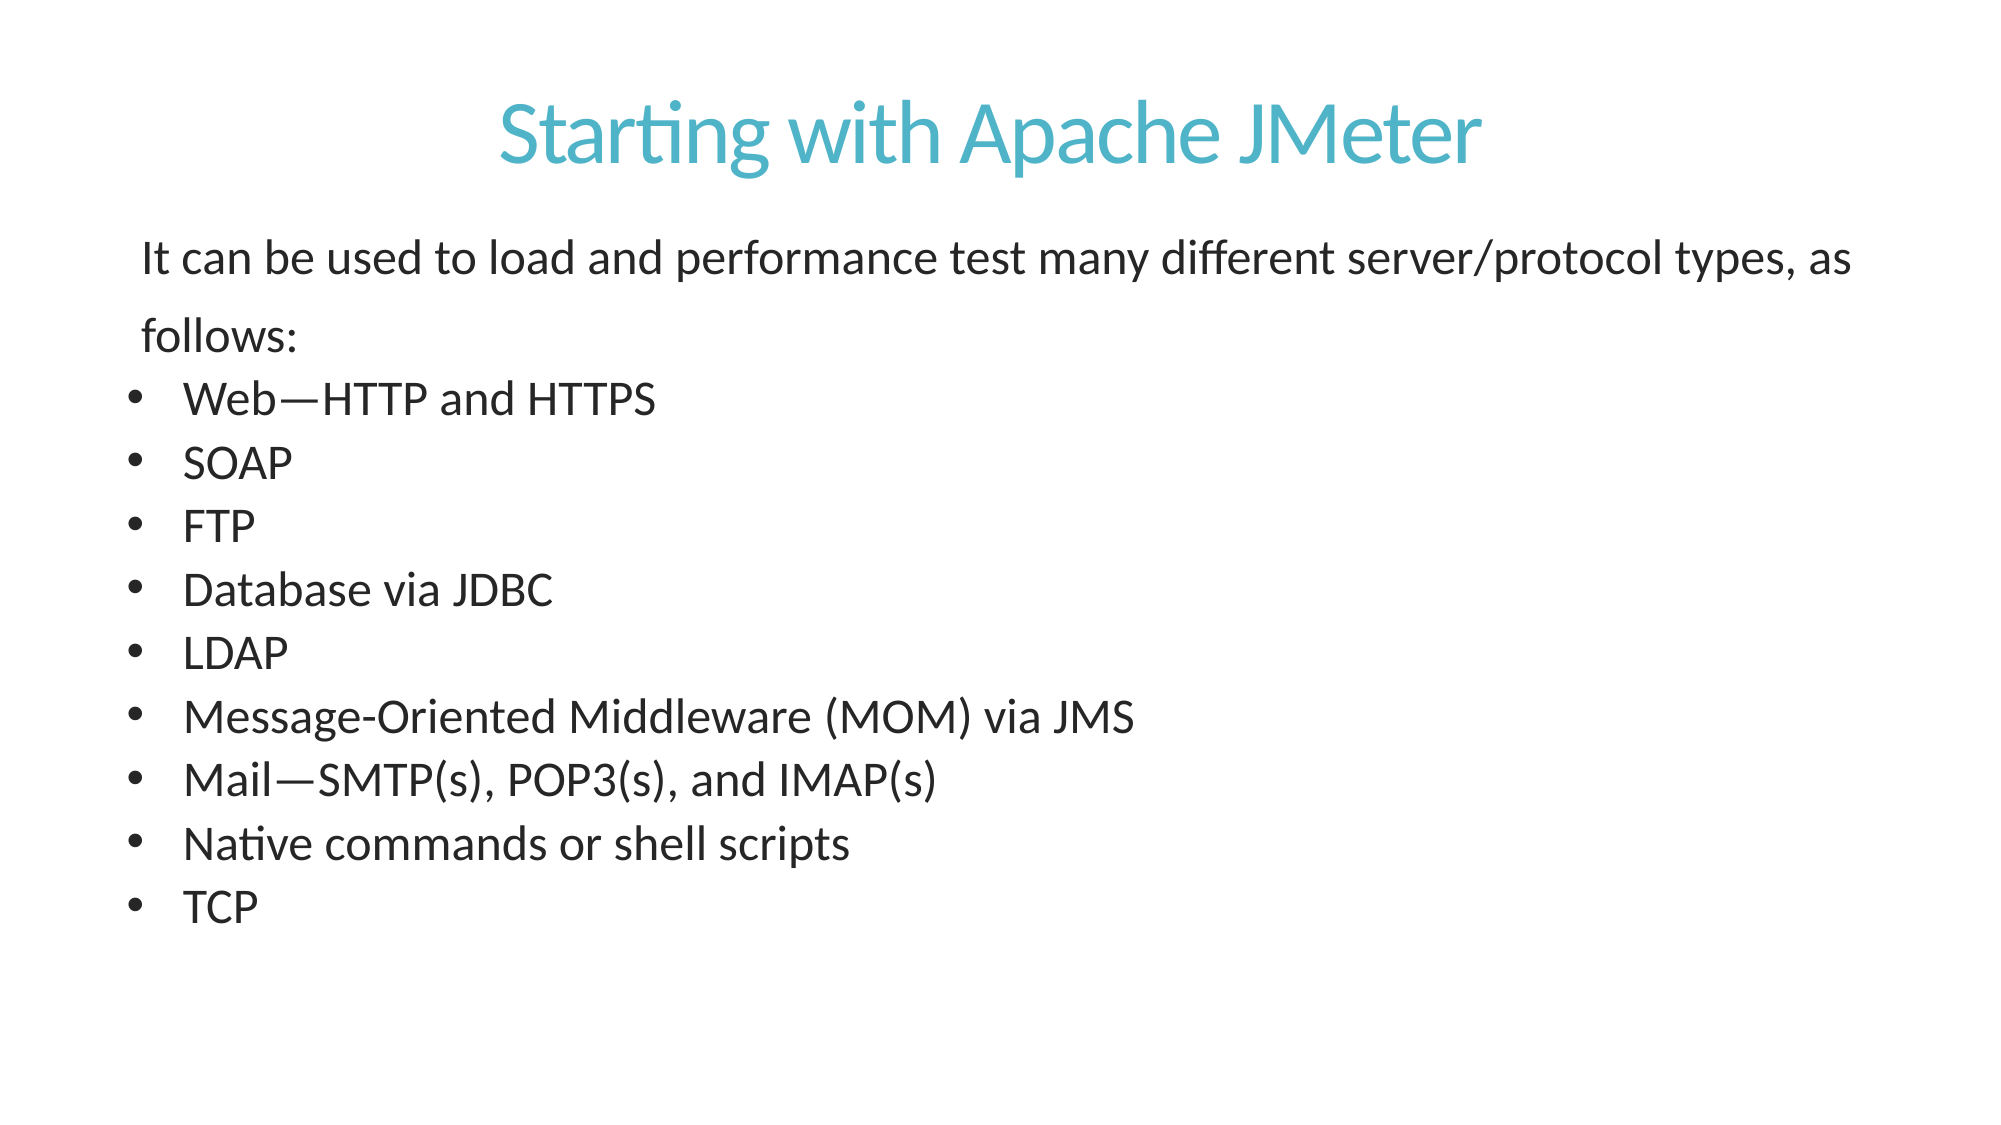

# Starting with Apache JMeter
It can be used to load and performance test many different server/protocol types, as
follows:
Web—HTTP and HTTPS
SOAP
FTP
Database via JDBC
LDAP
Message-Oriented Middleware (MOM) via JMS
Mail—SMTP(s), POP3(s), and IMAP(s)
Native commands or shell scripts
TCP